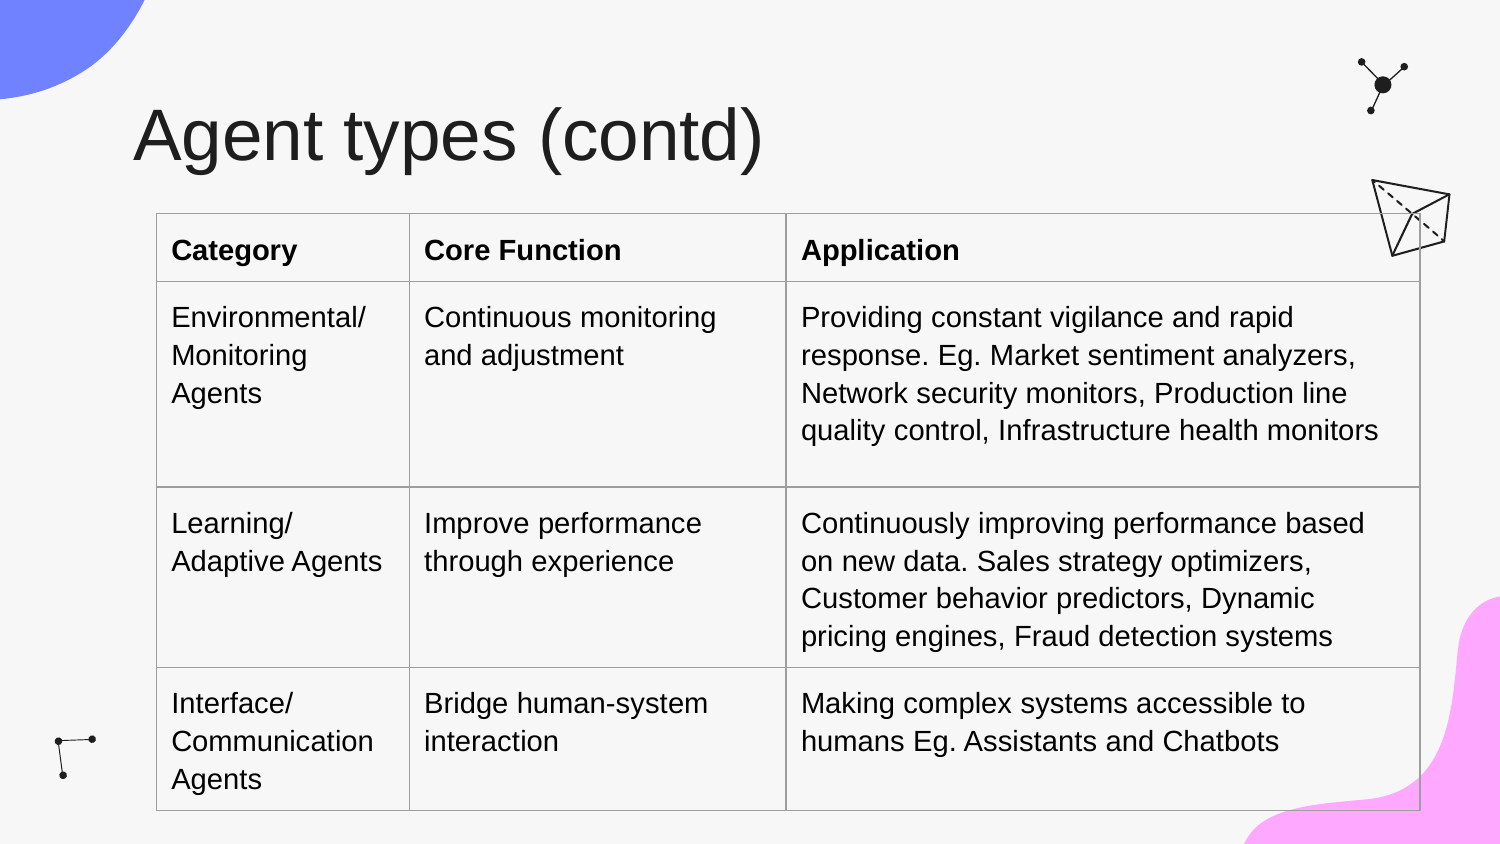

# Agent types (contd)

| Category | Core Function | Application |
| --- | --- | --- |
| Environmental/Monitoring Agents | Continuous monitoring and adjustment | Providing constant vigilance and rapid response. Eg. Market sentiment analyzers, Network security monitors, Production line quality control, Infrastructure health monitors |
| Learning/Adaptive Agents | Improve performance through experience | Continuously improving performance based on new data. Sales strategy optimizers, Customer behavior predictors, Dynamic pricing engines, Fraud detection systems |
| Interface/Communication Agents | Bridge human-system interaction | Making complex systems accessible to humans Eg. Assistants and Chatbots |